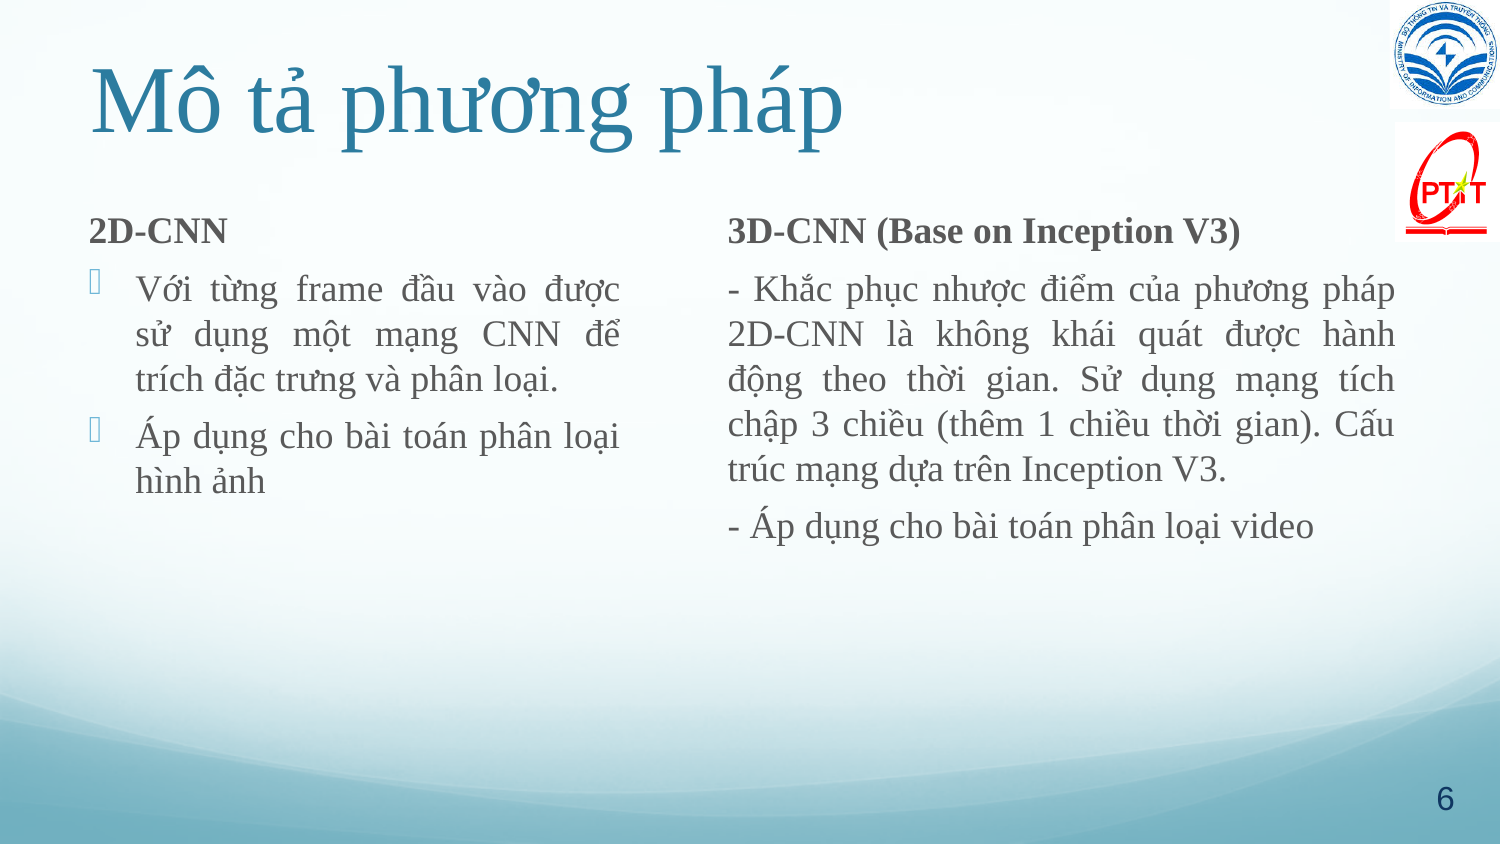

# Mô tả phương pháp
2D-CNN
Với từng frame đầu vào được sử dụng một mạng CNN để trích đặc trưng và phân loại.
Áp dụng cho bài toán phân loại hình ảnh
3D-CNN (Base on Inception V3)
- Khắc phục nhược điểm của phương pháp 2D-CNN là không khái quát được hành động theo thời gian. Sử dụng mạng tích chập 3 chiều (thêm 1 chiều thời gian). Cấu trúc mạng dựa trên Inception V3.
- Áp dụng cho bài toán phân loại video
6